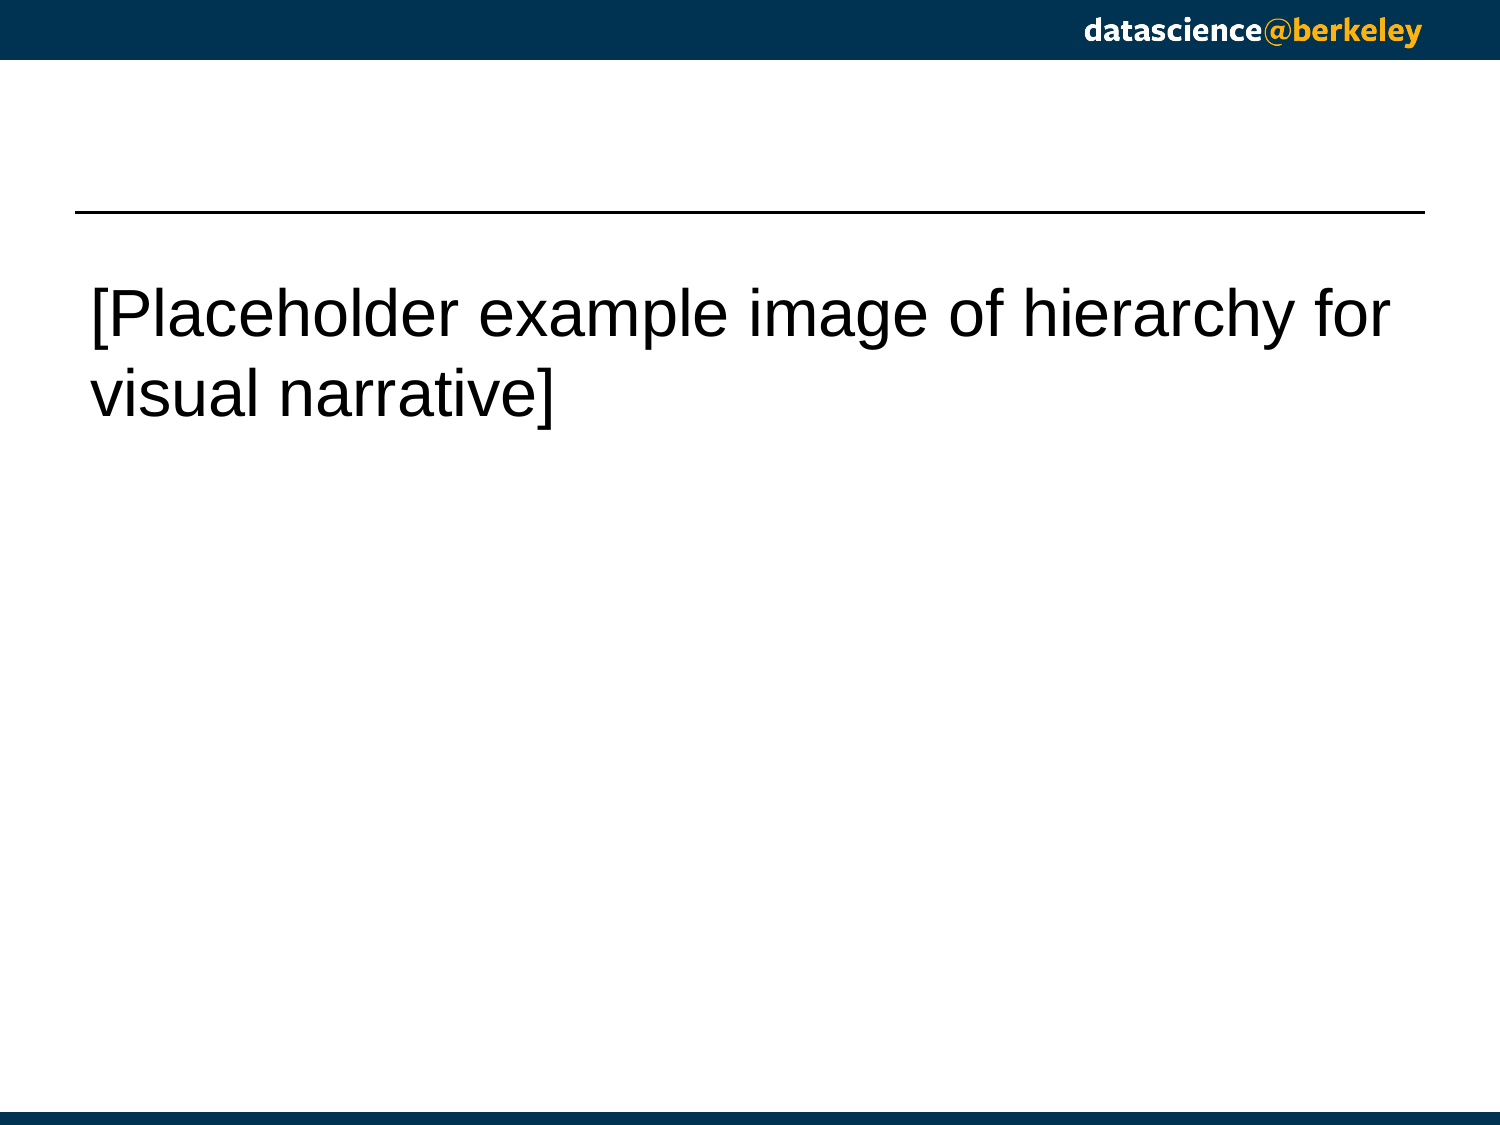

#
[Placeholder example image of hierarchy for visual narrative]